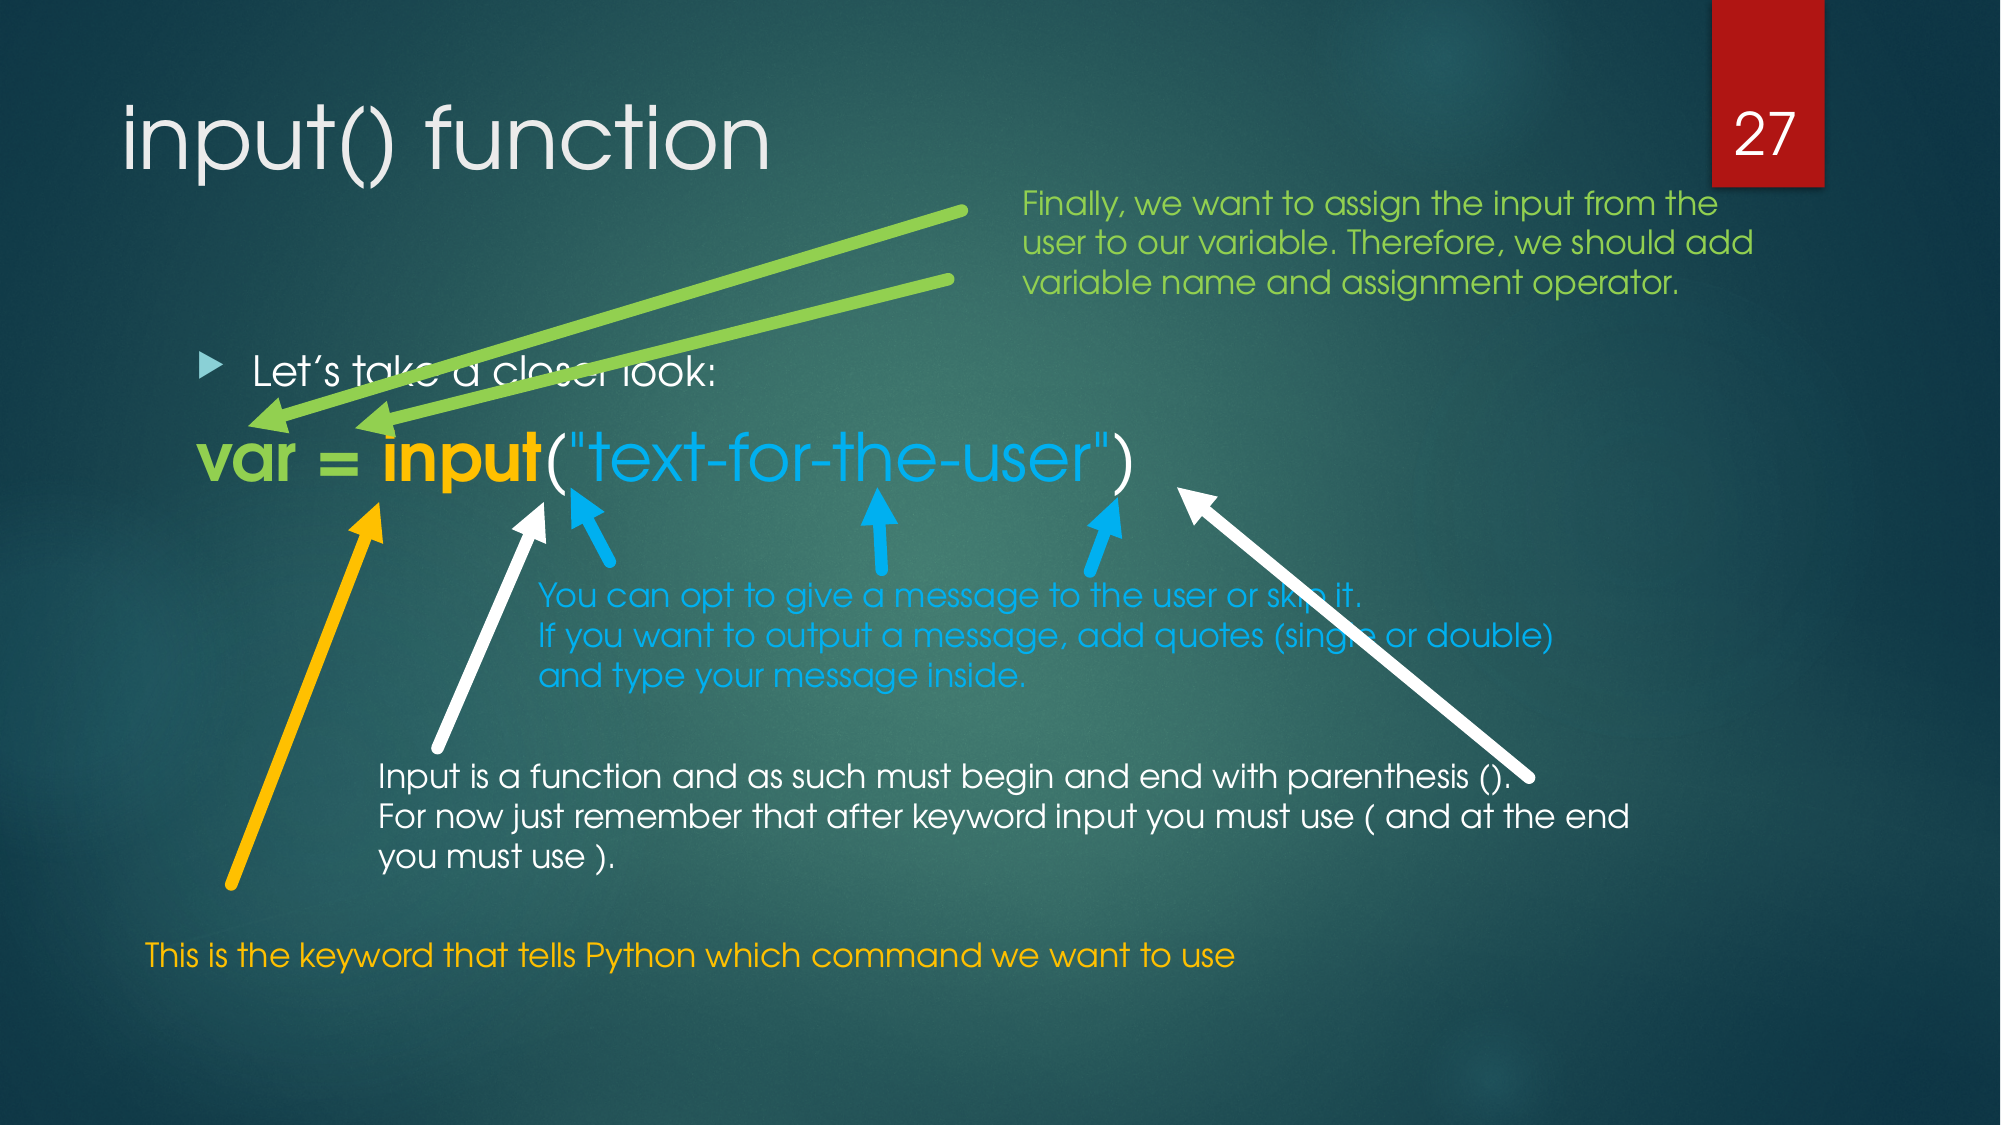

27
# input() function
Finally, we want to assign the input from the
user to our variable. Therefore, we should add
variable name and assignment operator.
Let’s take a closer look:
var = input("text-for-the-user")
You can opt to give a message to the user or skip it.
If you want to output a message, add quotes (single or double)
and type your message inside.
Input is a function and as such must begin and end with parenthesis ().
For now just remember that after keyword input you must use ( and at the end
you must use ).
This is the keyword that tells Python which command we want to use